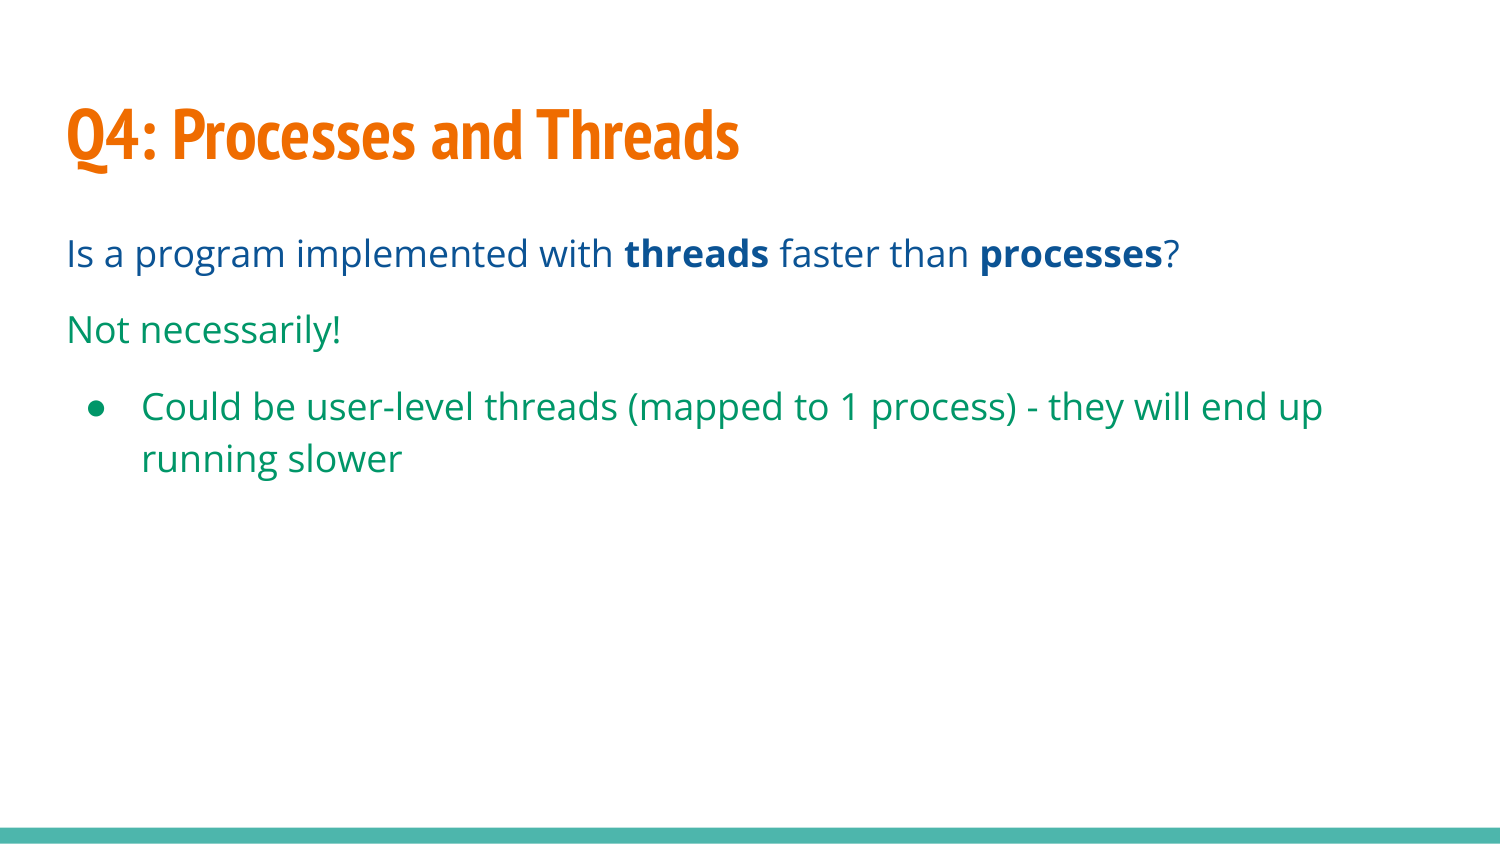

# Q4: Processes and Threads
Is a program implemented with threads faster than processes?
Not necessarily!
Could be user-level threads (mapped to 1 process) - they will end up running slower